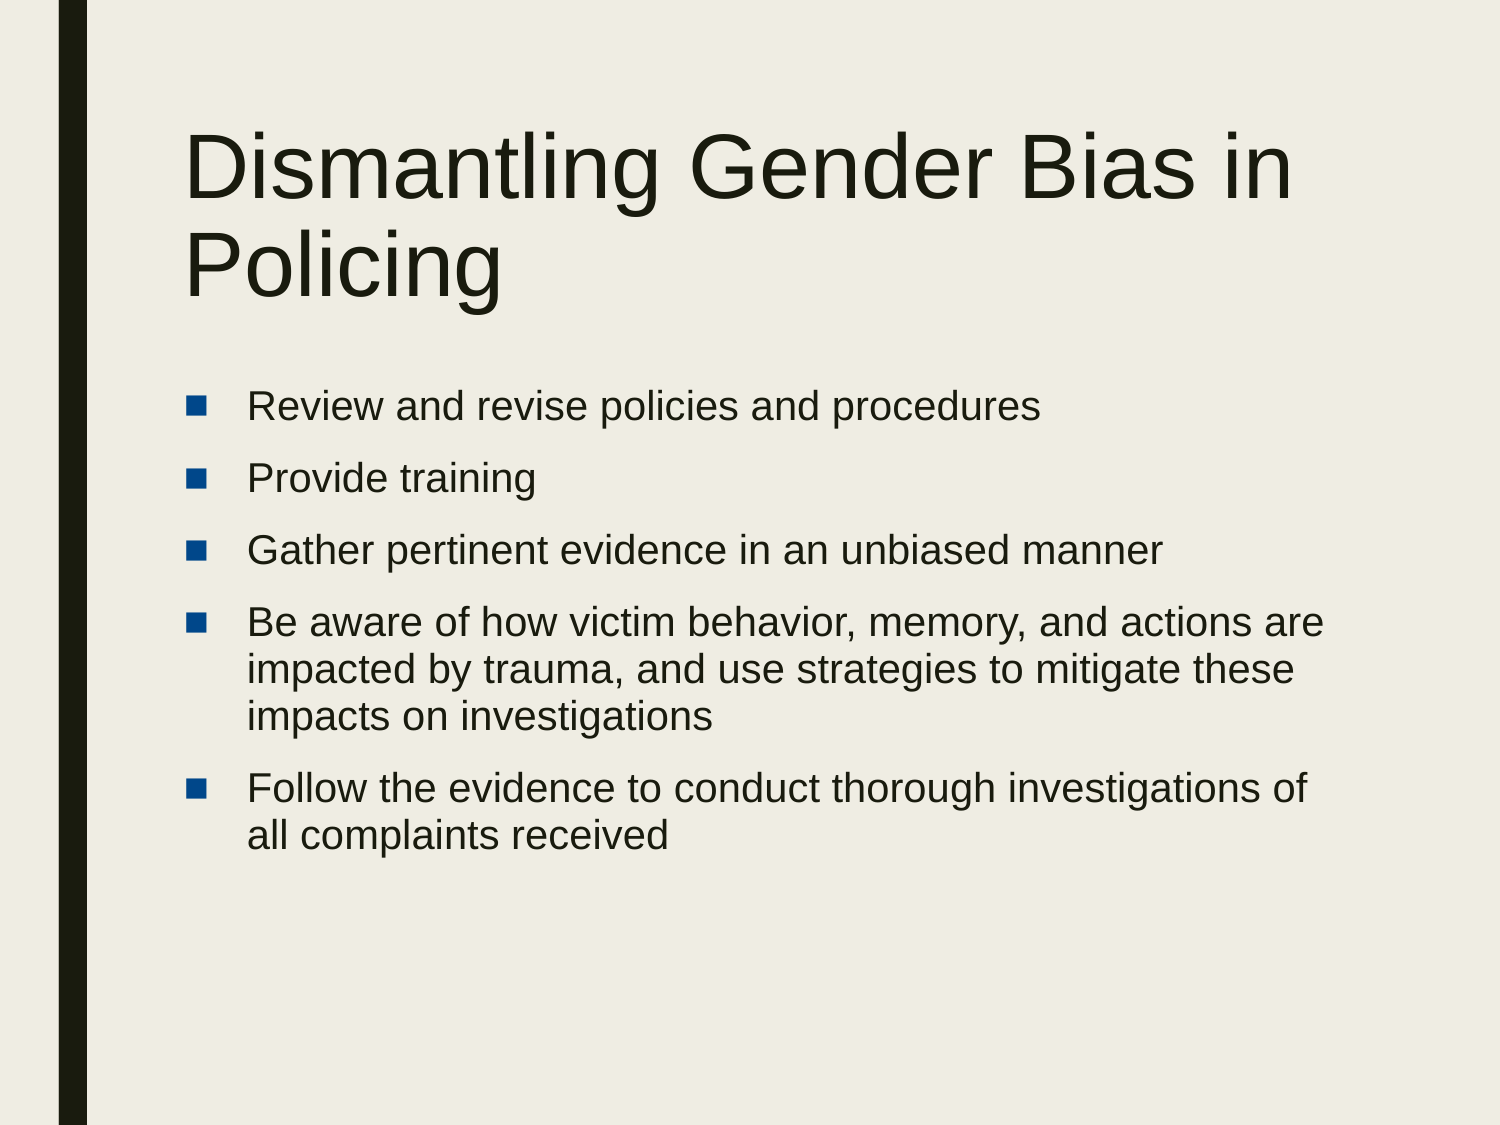

# Dismantling Gender Bias in Policing
Review and revise policies and procedures
Provide training
Gather pertinent evidence in an unbiased manner
Be aware of how victim behavior, memory, and actions are impacted by trauma, and use strategies to mitigate these impacts on investigations
Follow the evidence to conduct thorough investigations of all complaints received